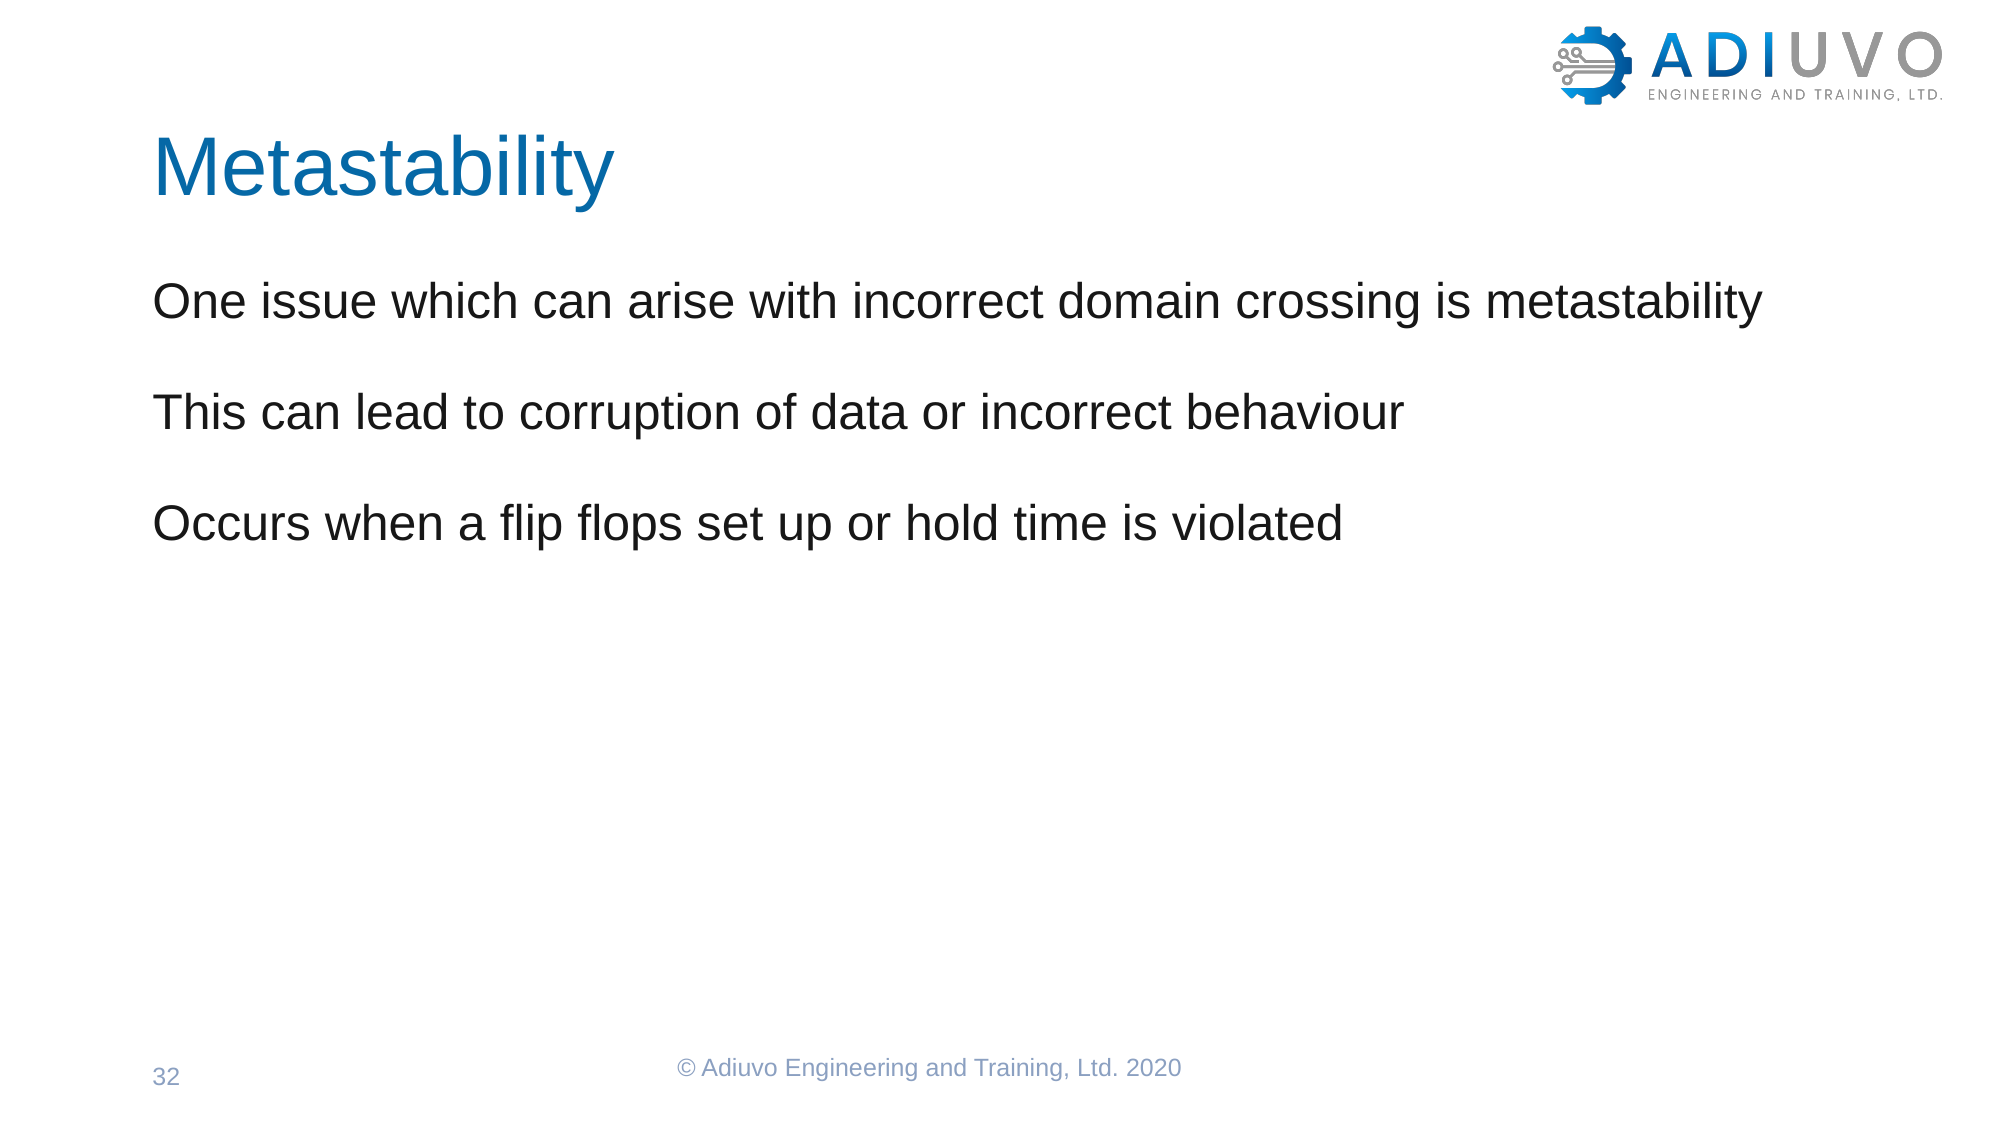

# Metastability
One issue which can arise with incorrect domain crossing is metastability
This can lead to corruption of data or incorrect behaviour
Occurs when a flip flops set up or hold time is violated

© Adiuvo Engineering and Training, Ltd. 2020
32